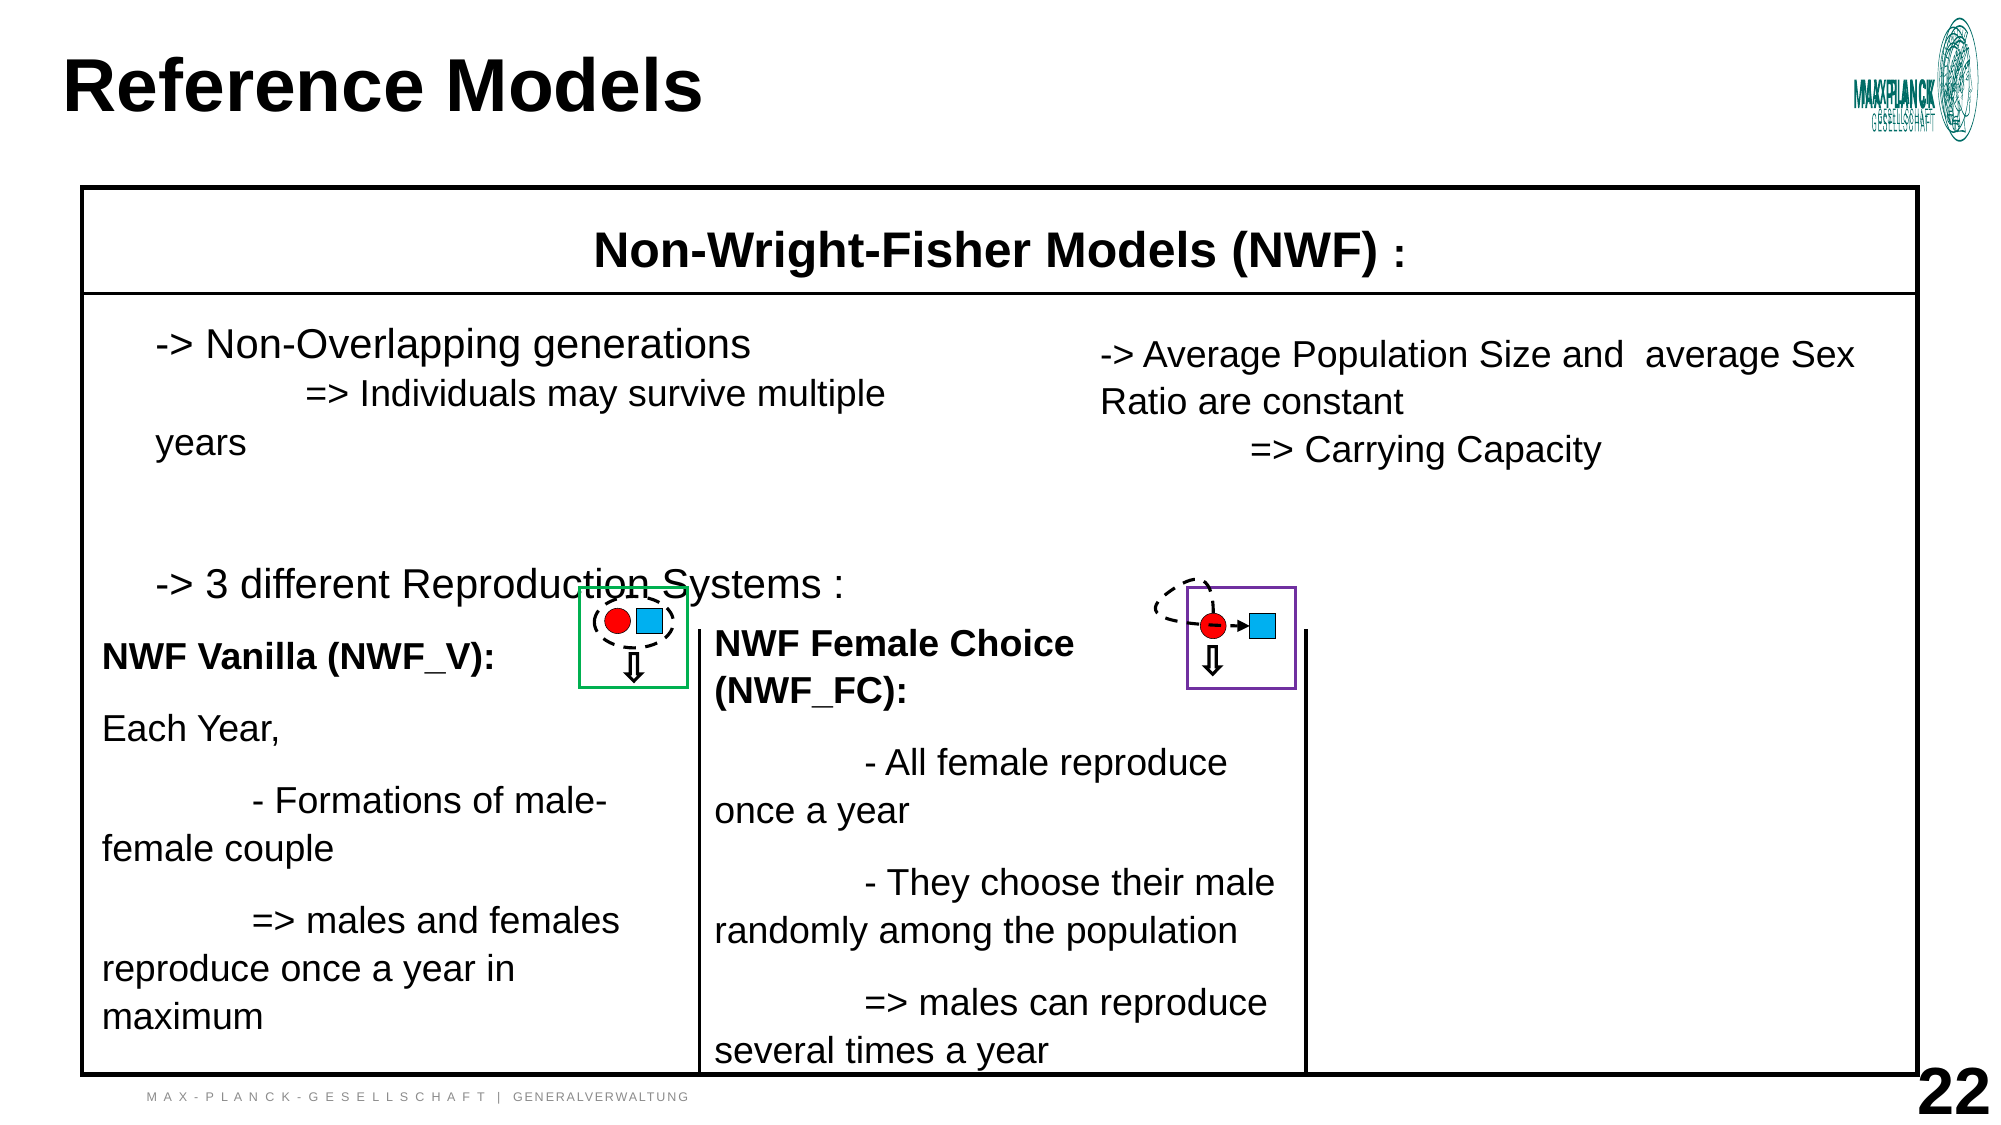

Reference Models

Non-Wright-Fisher Models (NWF) :
-> Non-Overlapping generations
	=> Individuals may survive multiple years

-> 3 different Reproduction Systems :
-> Average Population Size and  average Sex Ratio are constant
	=> Carrying Capacity

NWF Female Choice
(NWF_FC):
	- All female reproduce once a year
	- They choose their male randomly among the population
	=> males can reproduce several times a year
NWF Vanilla (NWF_V):
Each Year,
	- Formations of male-female couple
	=> males and females reproduce once a year in maximum
22
M A X - P L A N C K - G E S E L L S C H A F T  |  Generalverwaltung